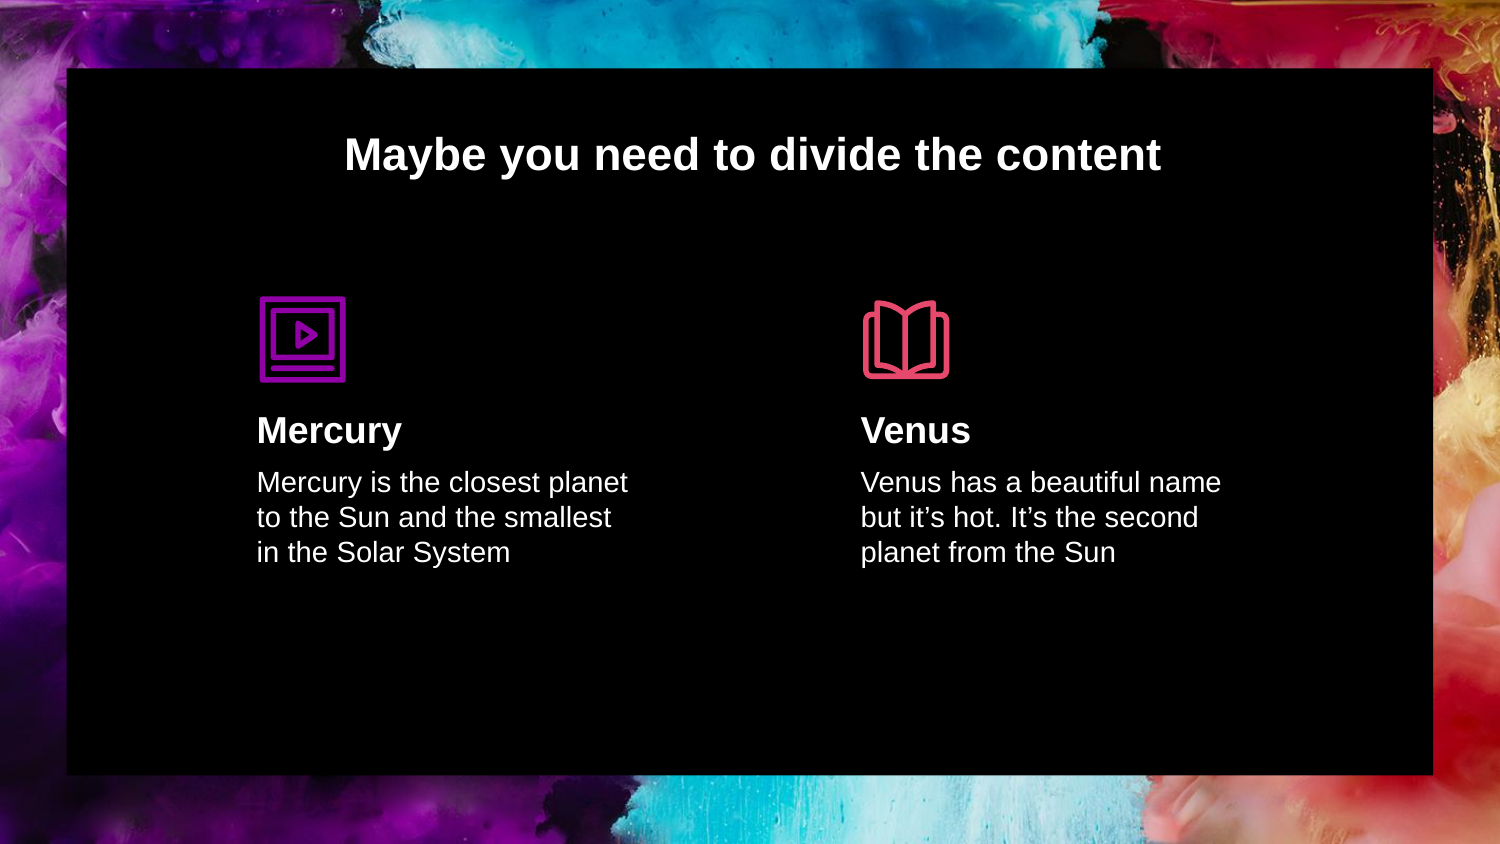

# Maybe you need to divide the content

Mercury
Venus
Mercury is the closest planet to the Sun and the smallest in the Solar System
Venus has a beautiful name but it’s hot. It’s the second planet from the Sun